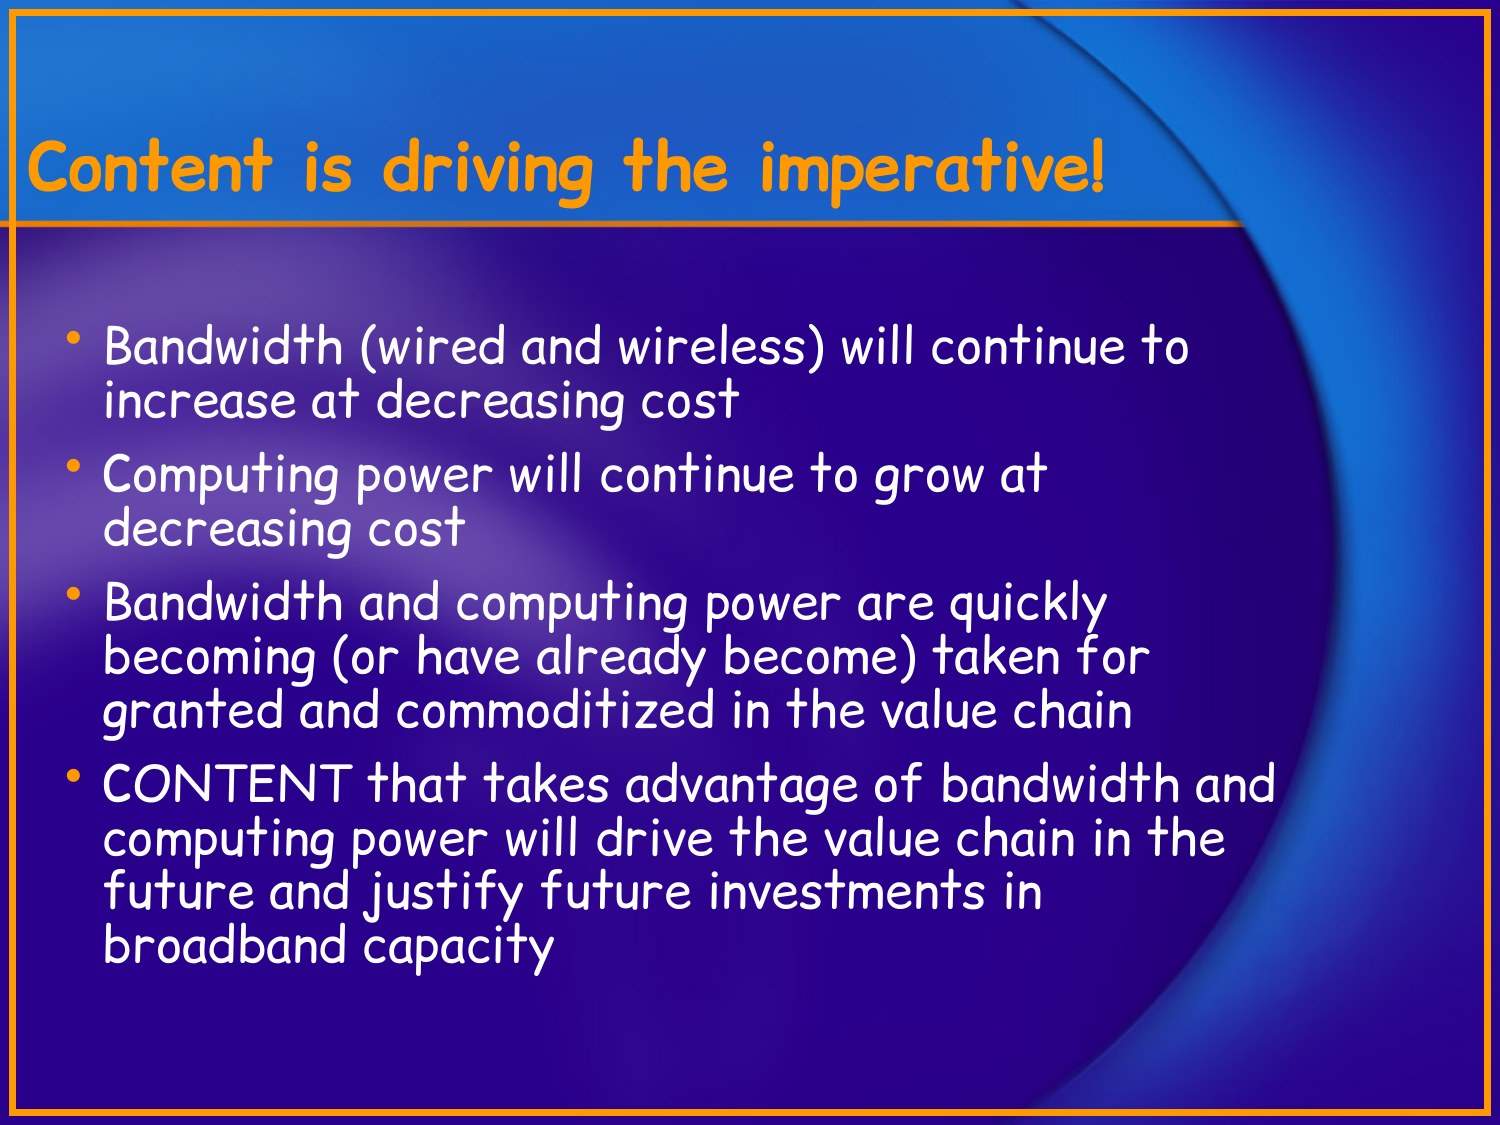

# Content is driving the imperative!
Bandwidth (wired and wireless) will continue to increase at decreasing cost
Computing power will continue to grow at decreasing cost
Bandwidth and computing power are quickly becoming (or have already become) taken for granted and commoditized in the value chain
CONTENT that takes advantage of bandwidth and computing power will drive the value chain in the future and justify future investments in broadband capacity